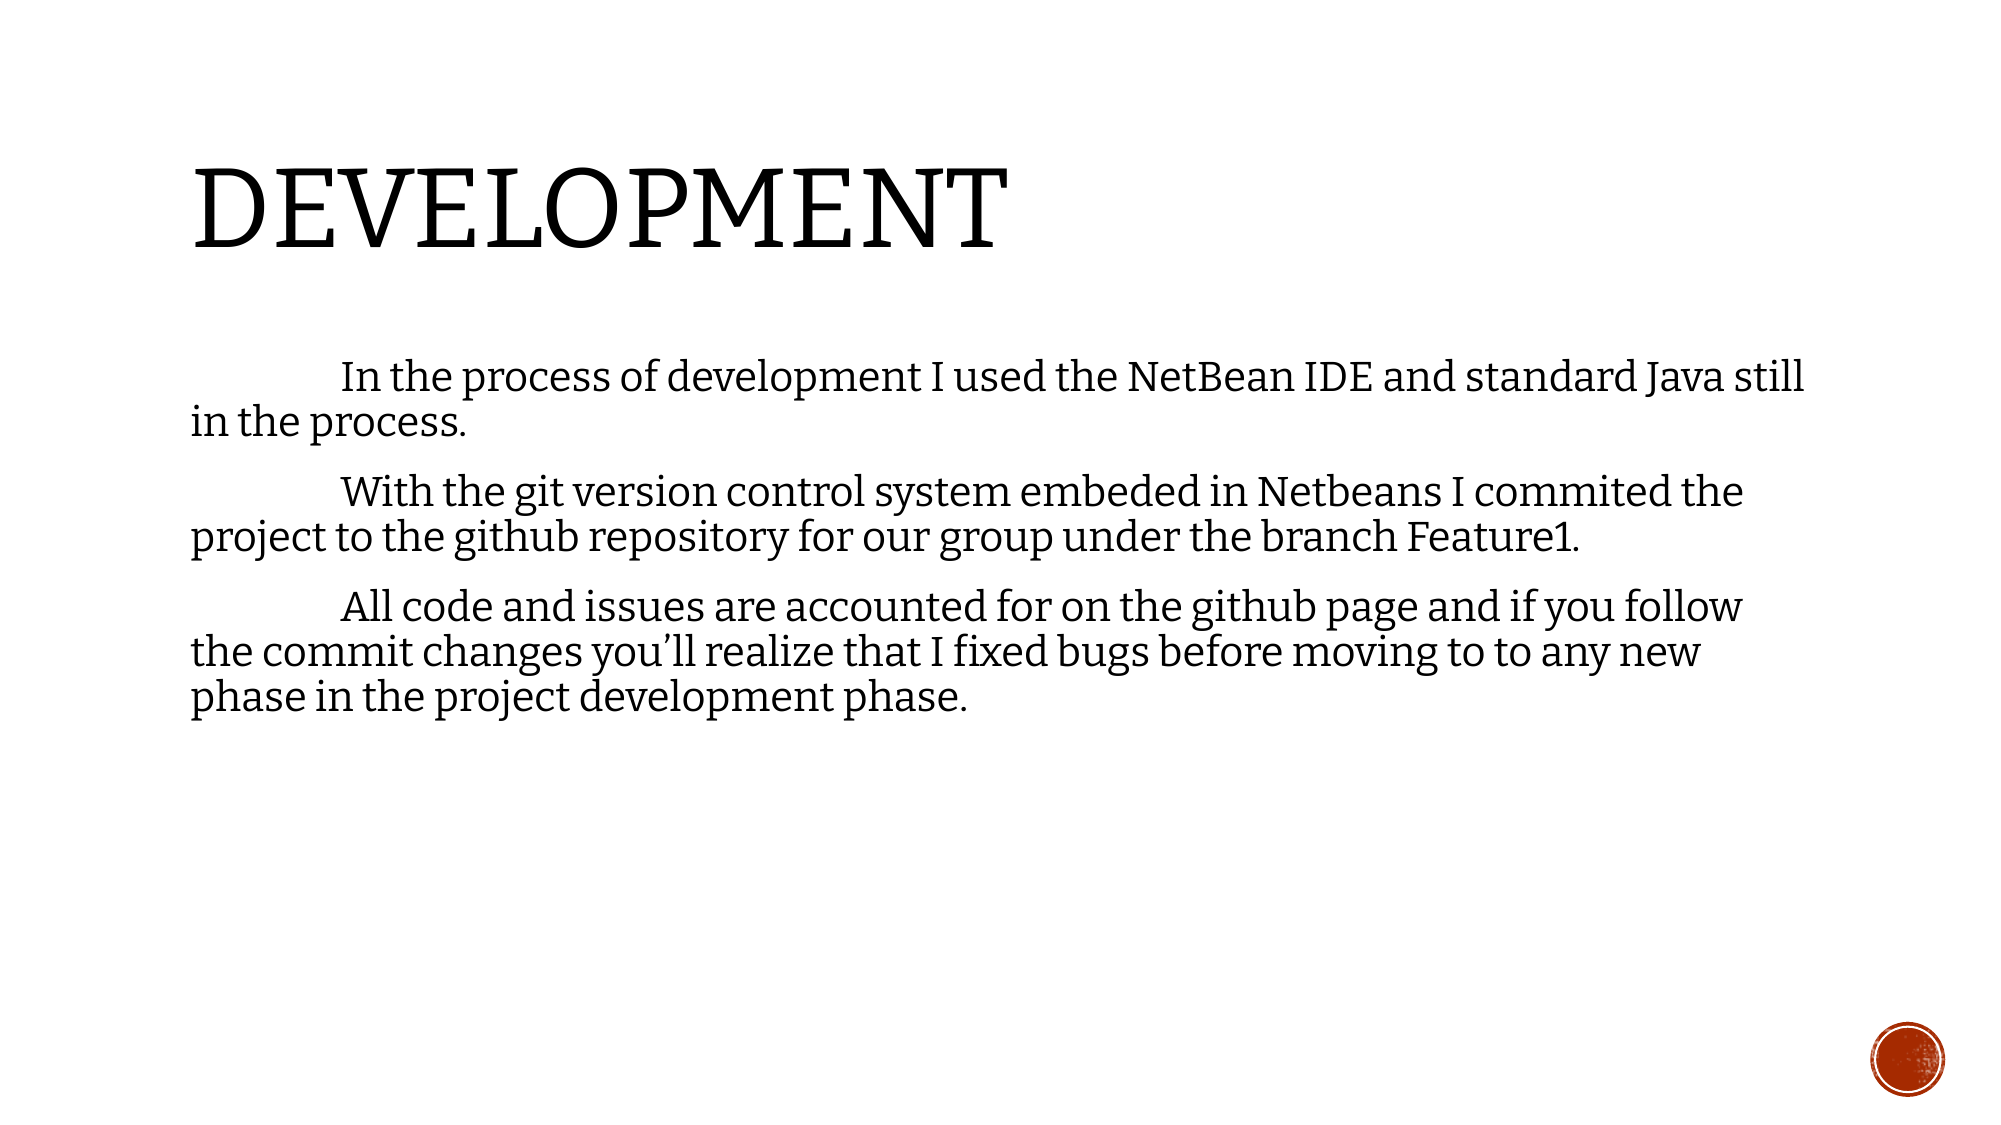

# Development
 	In the process of development I used the NetBean IDE and standard Java still in the process.
	With the git version control system embeded in Netbeans I commited the project to the github repository for our group under the branch Feature1.
	All code and issues are accounted for on the github page and if you follow the commit changes you’ll realize that I fixed bugs before moving to to any new phase in the project development phase.